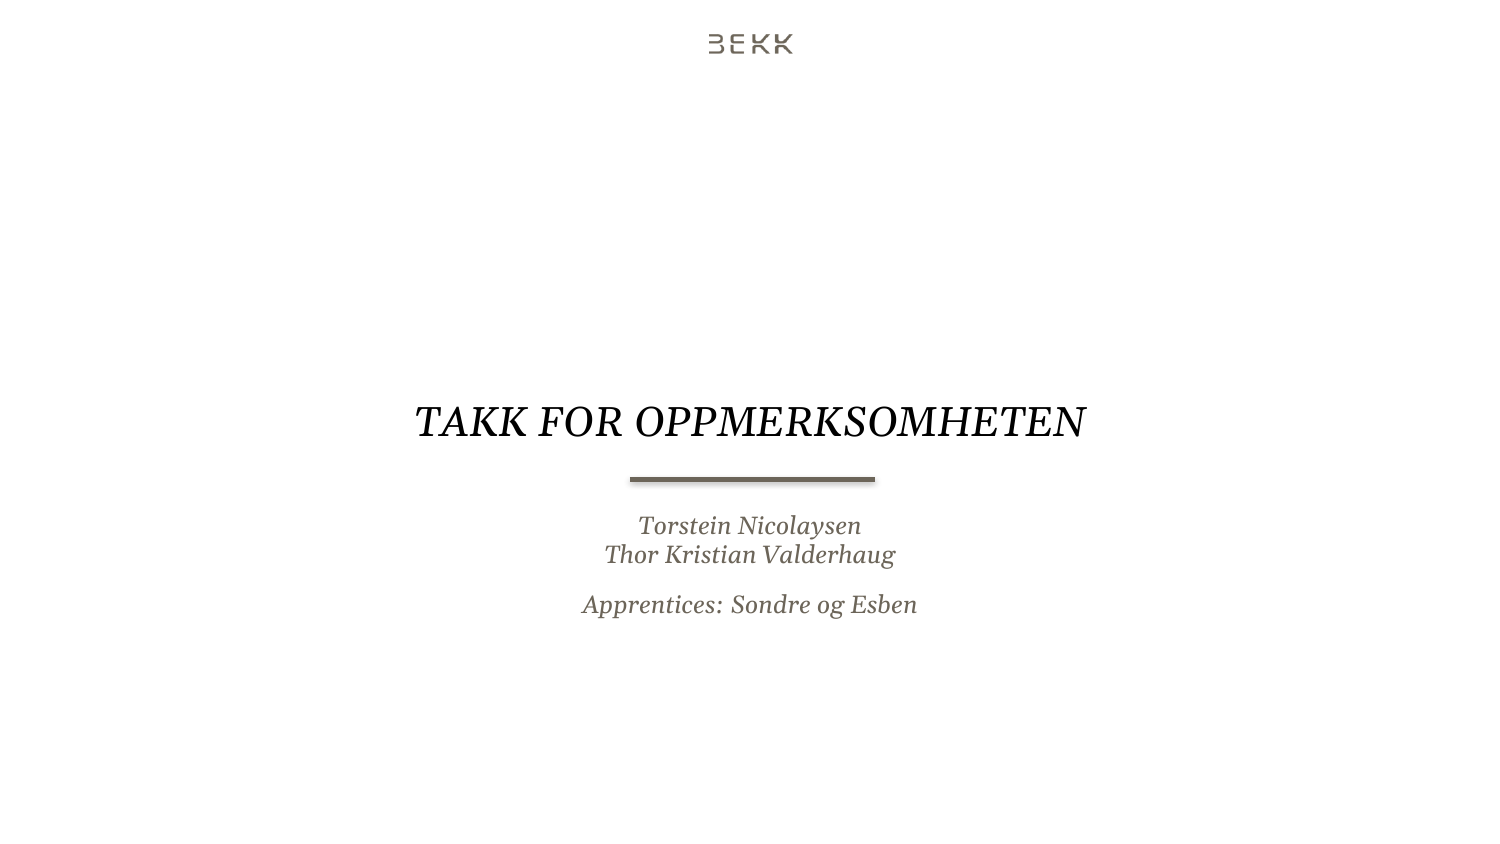

# Takk for oppmerksomheten
Torstein Nicolaysen
Thor Kristian Valderhaug
Apprentices: Sondre og Esben